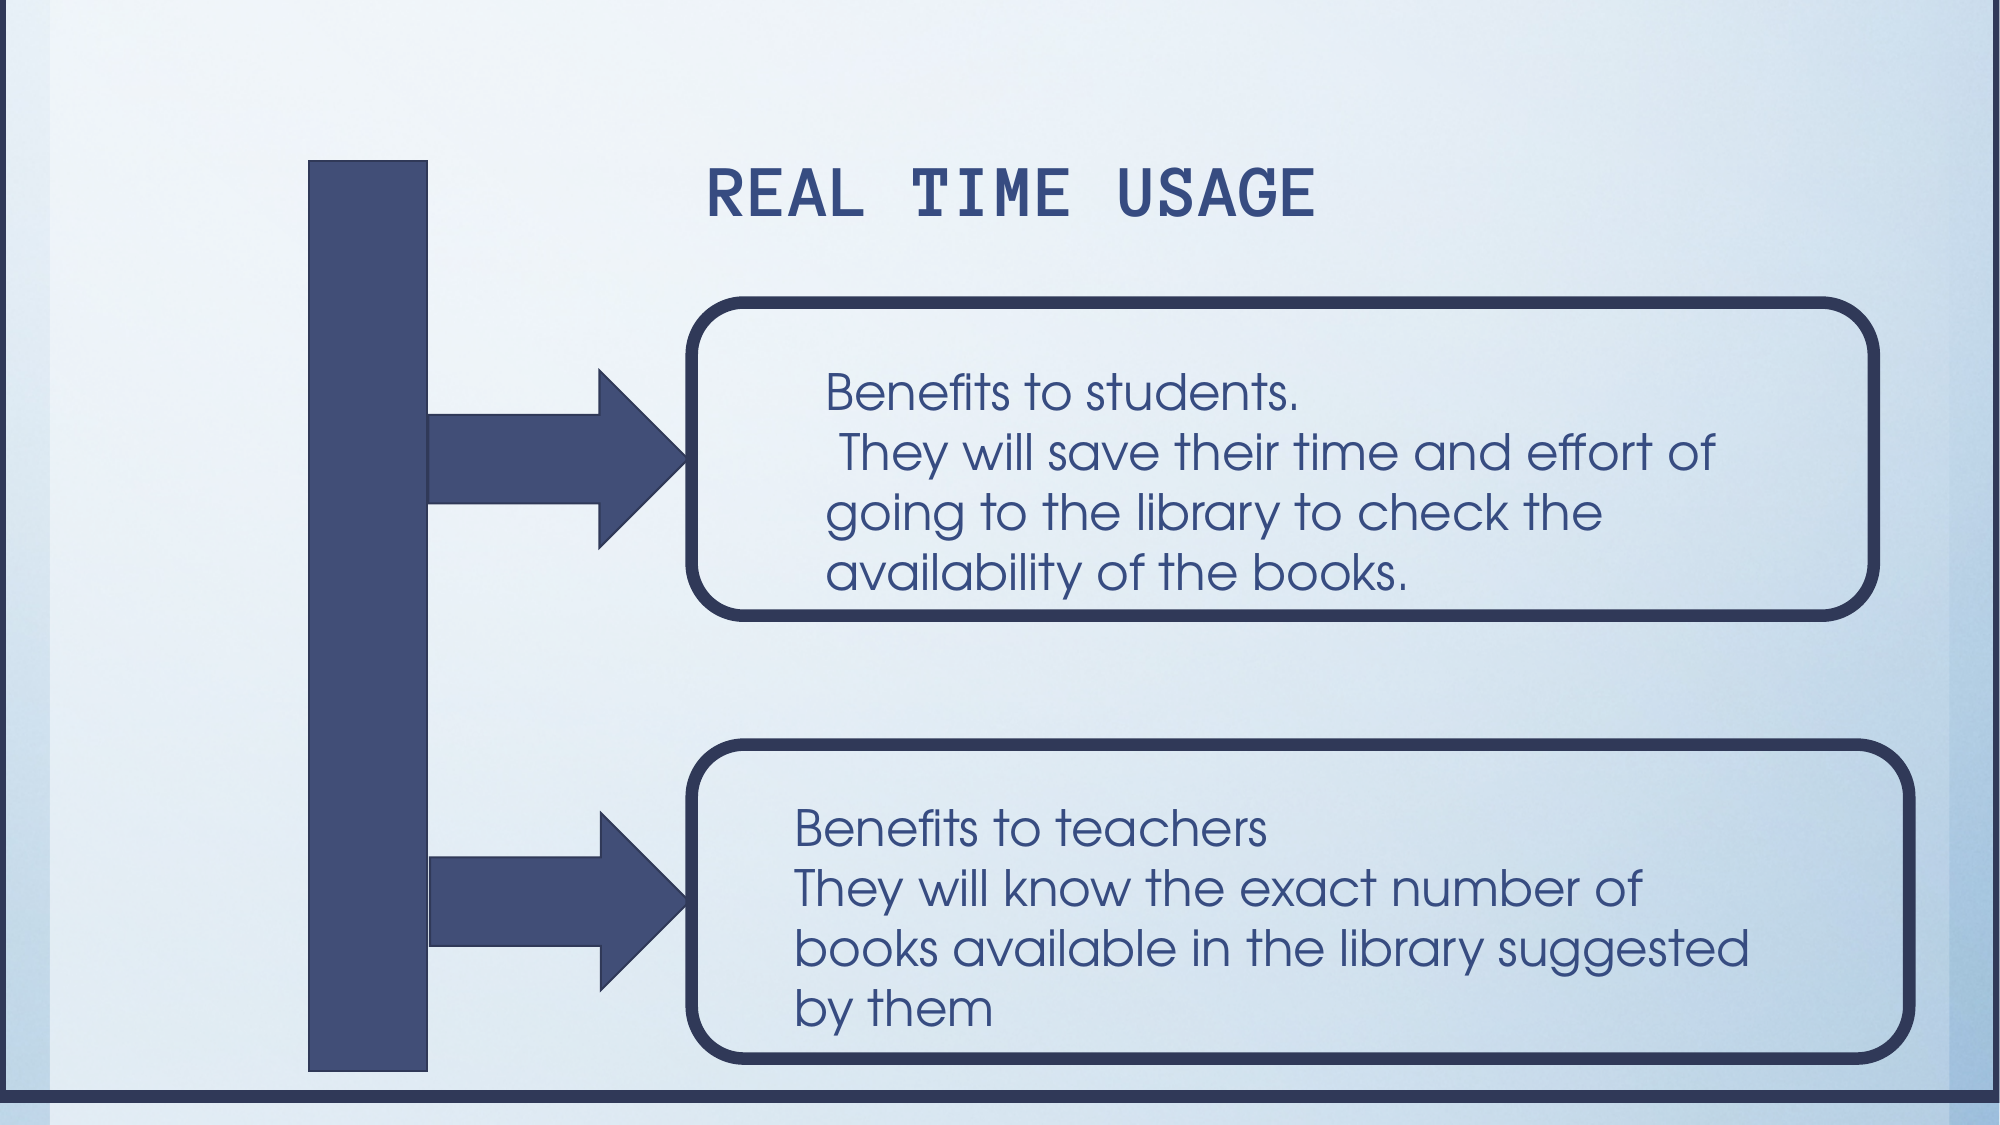

# REAL TIME USAGE

Benefits to students.
 They will save their time and effort of going to the library to check the availability of the books.

Benefits to teachers
They will know the exact number of books available in the library suggested by them